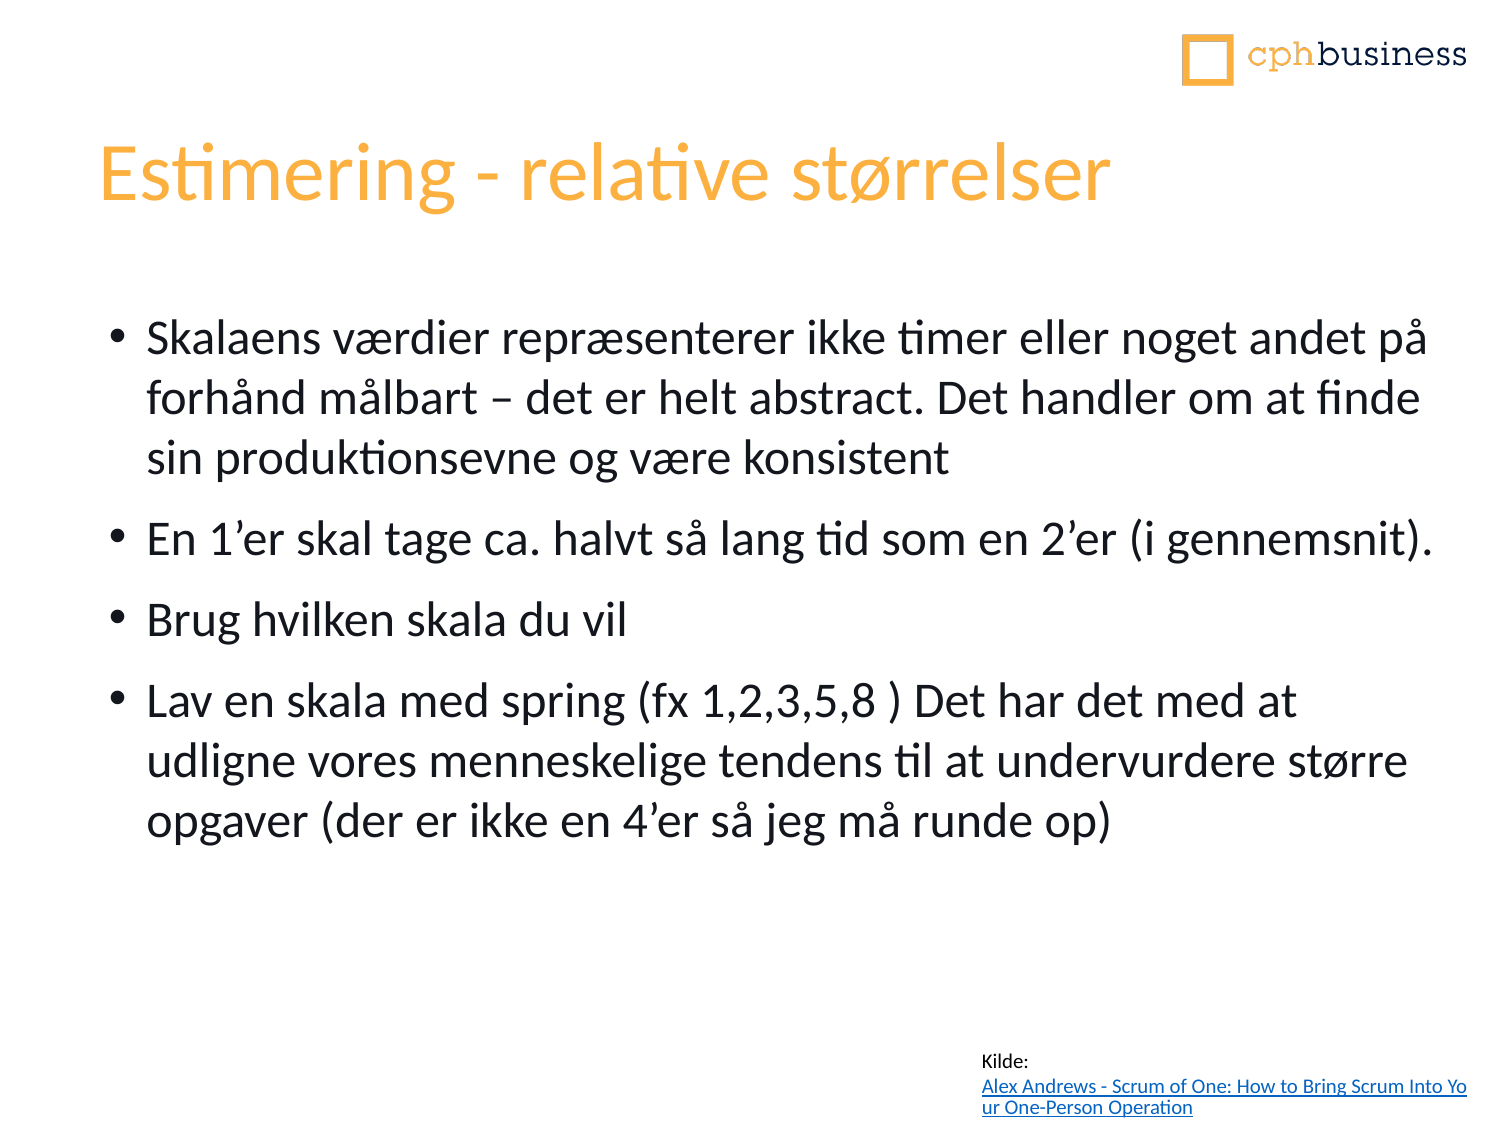

Estimering - relative størrelser
Skalaens værdier repræsenterer ikke timer eller noget andet på forhånd målbart – det er helt abstract. Det handler om at finde sin produktionsevne og være konsistent
En 1’er skal tage ca. halvt så lang tid som en 2’er (i gennemsnit).
Brug hvilken skala du vil
Lav en skala med spring (fx 1,2,3,5,8 ) Det har det med at udligne vores menneskelige tendens til at undervurdere større opgaver (der er ikke en 4’er så jeg må runde op)

Kilde: Alex Andrews - Scrum of One: How to Bring Scrum Into Your One-Person Operation